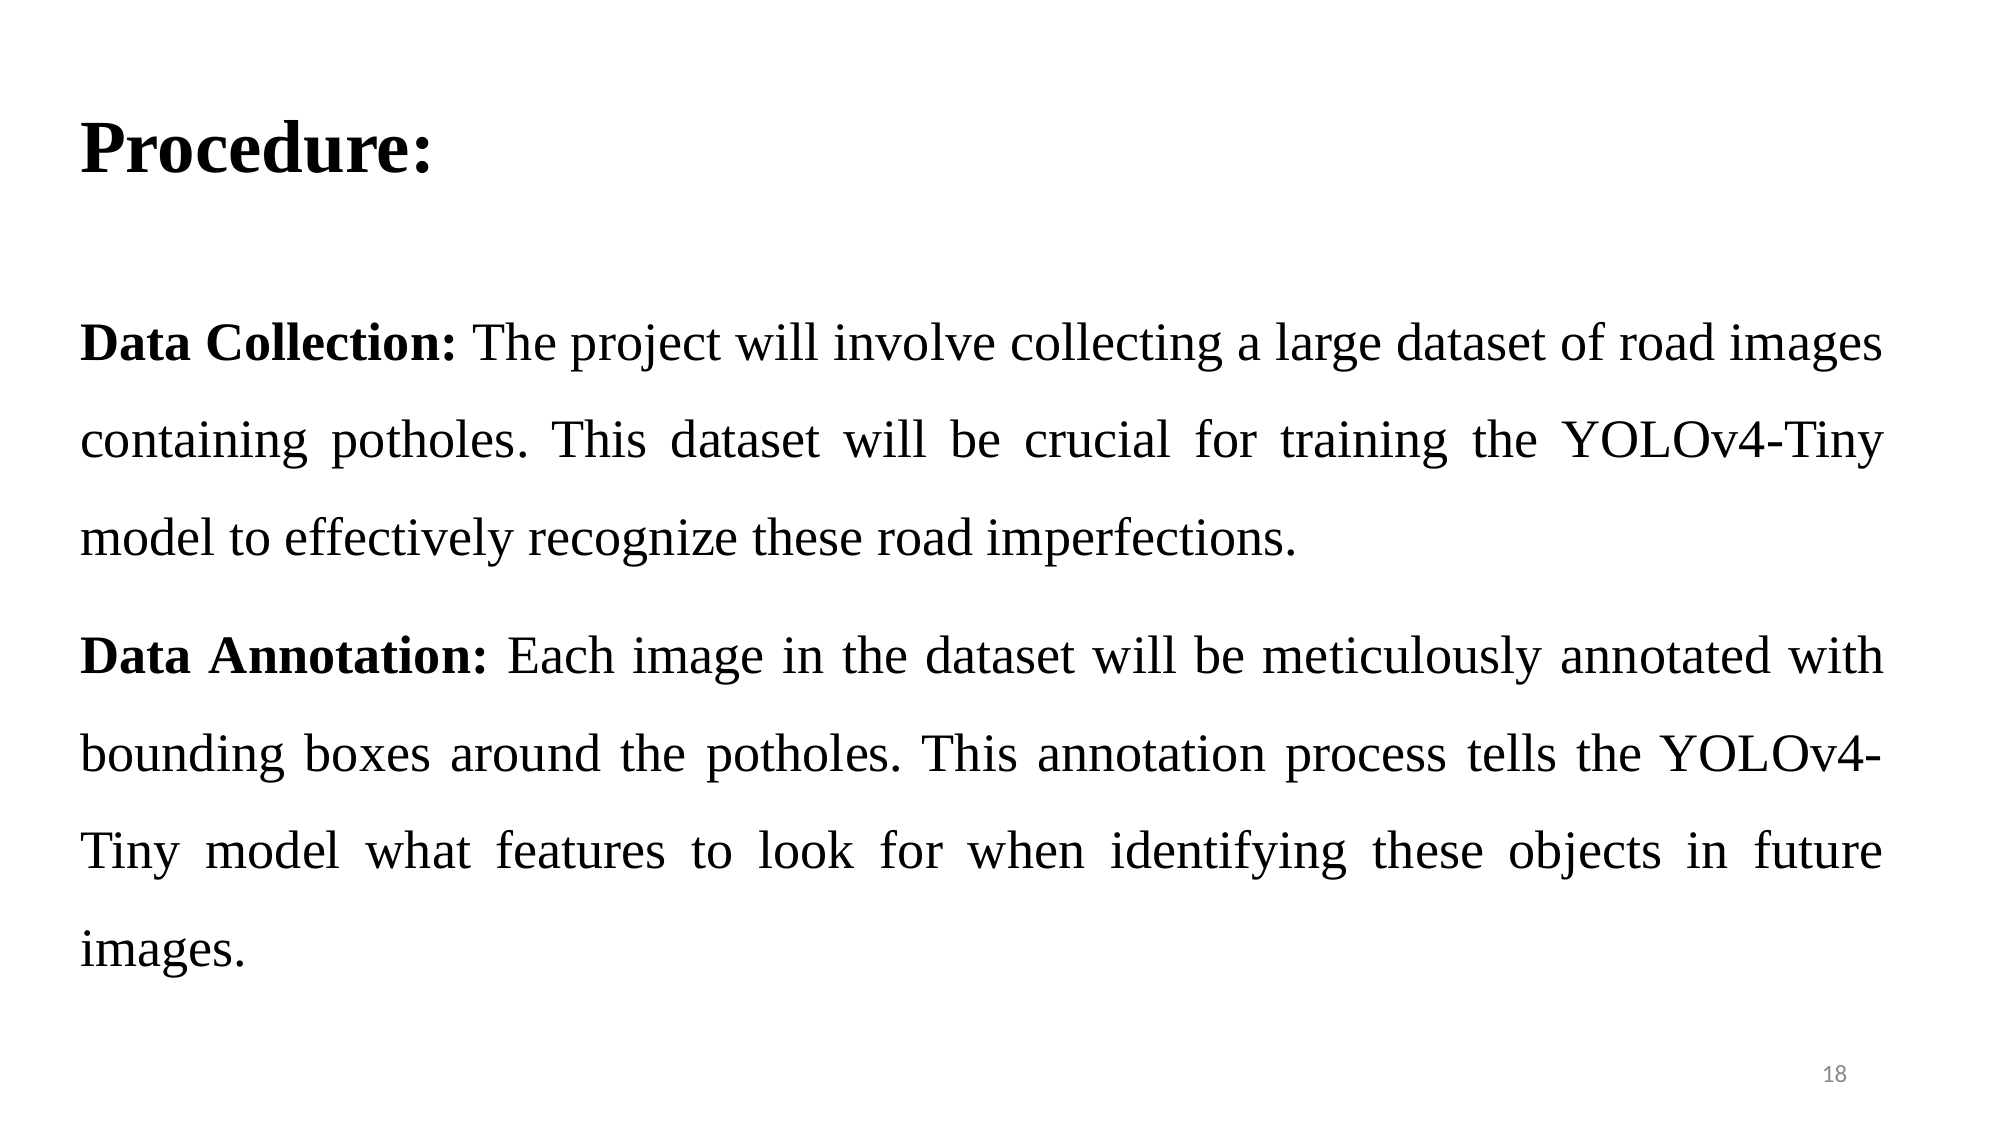

Procedure:

Data Collection: The project will involve collecting a large dataset of road images containing potholes. This dataset will be crucial for training the YOLOv4-Tiny model to effectively recognize these road imperfections.
Data Annotation: Each image in the dataset will be meticulously annotated with bounding boxes around the potholes. This annotation process tells the YOLOv4-Tiny model what features to look for when identifying these objects in future images.

18